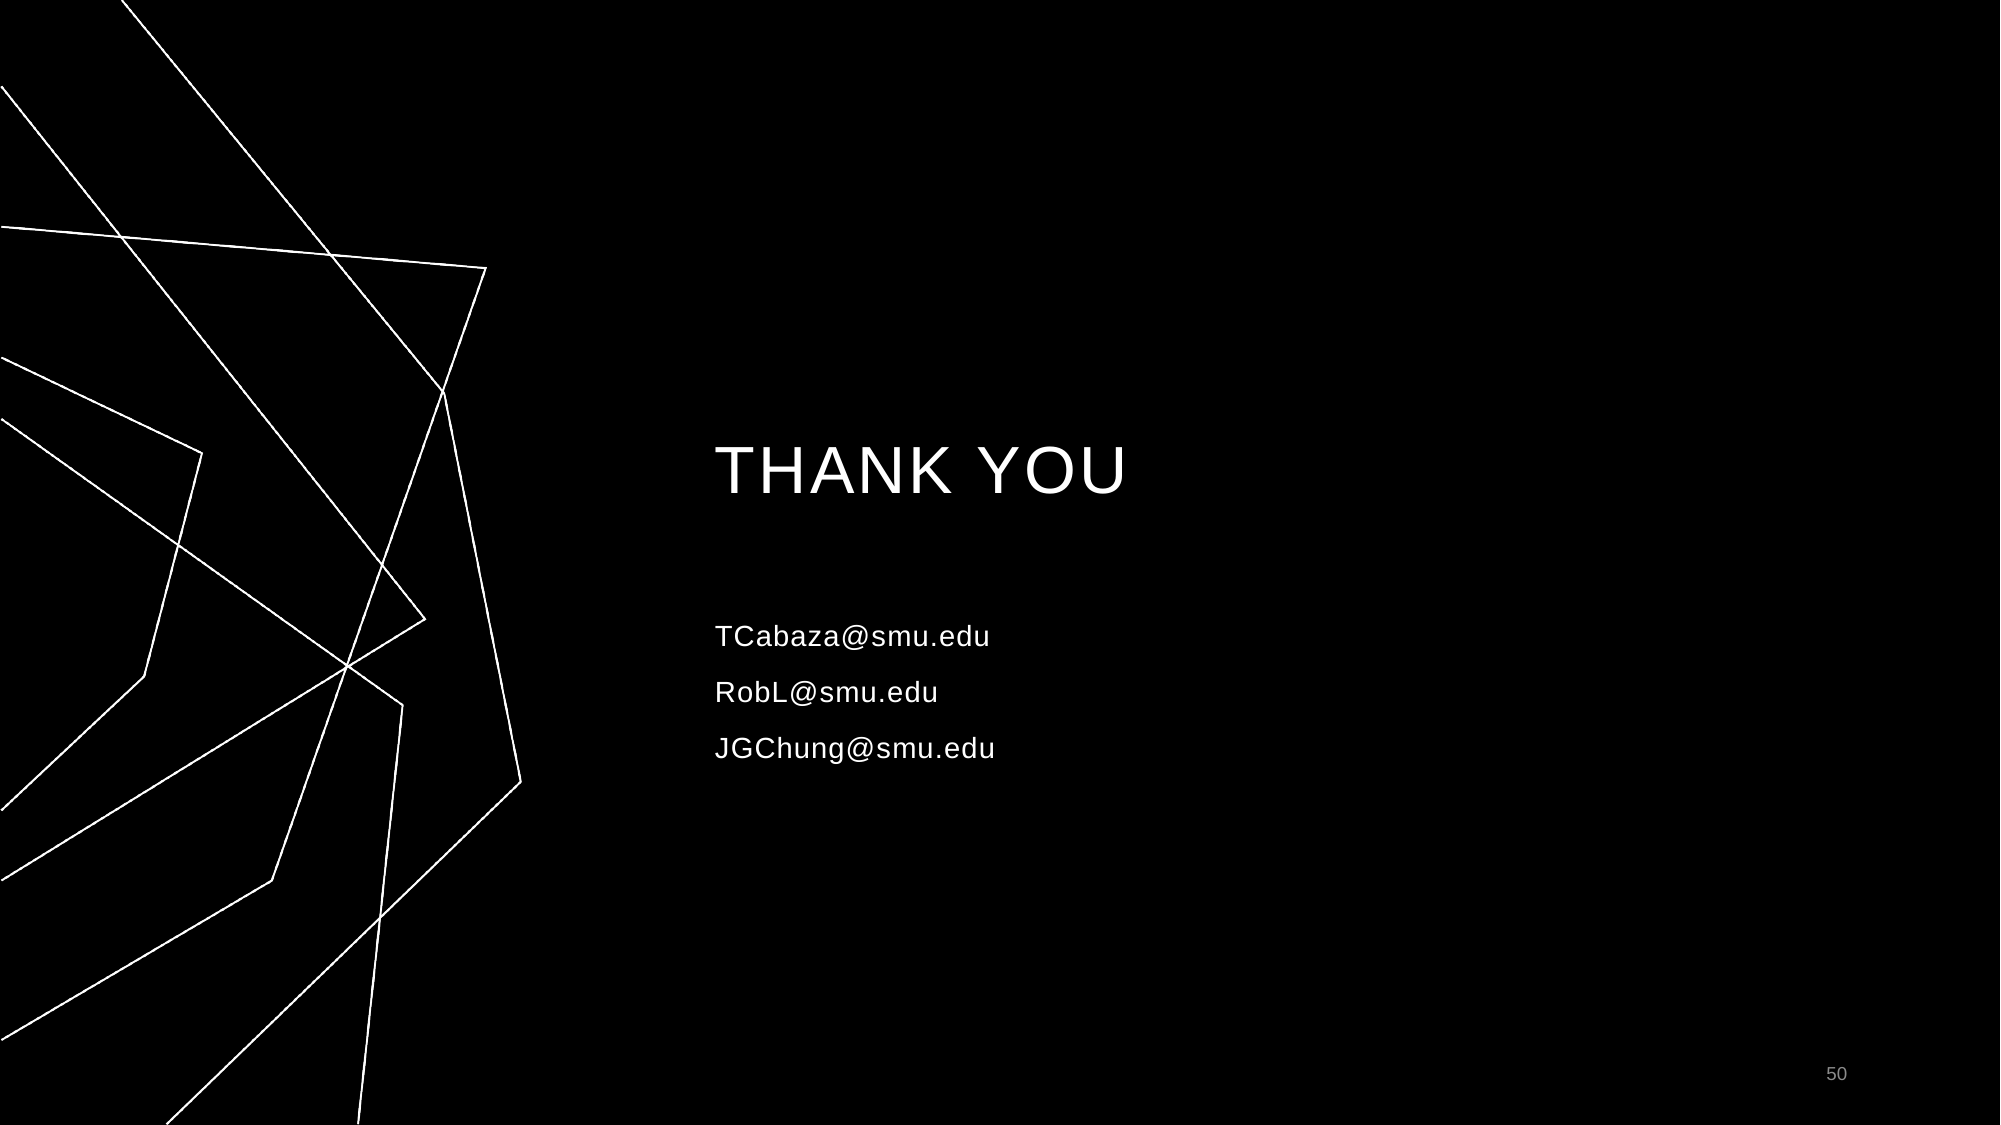

# THANK YOU
TCabaza@smu.edu
RobL@smu.edu
JGChung@smu.edu
50